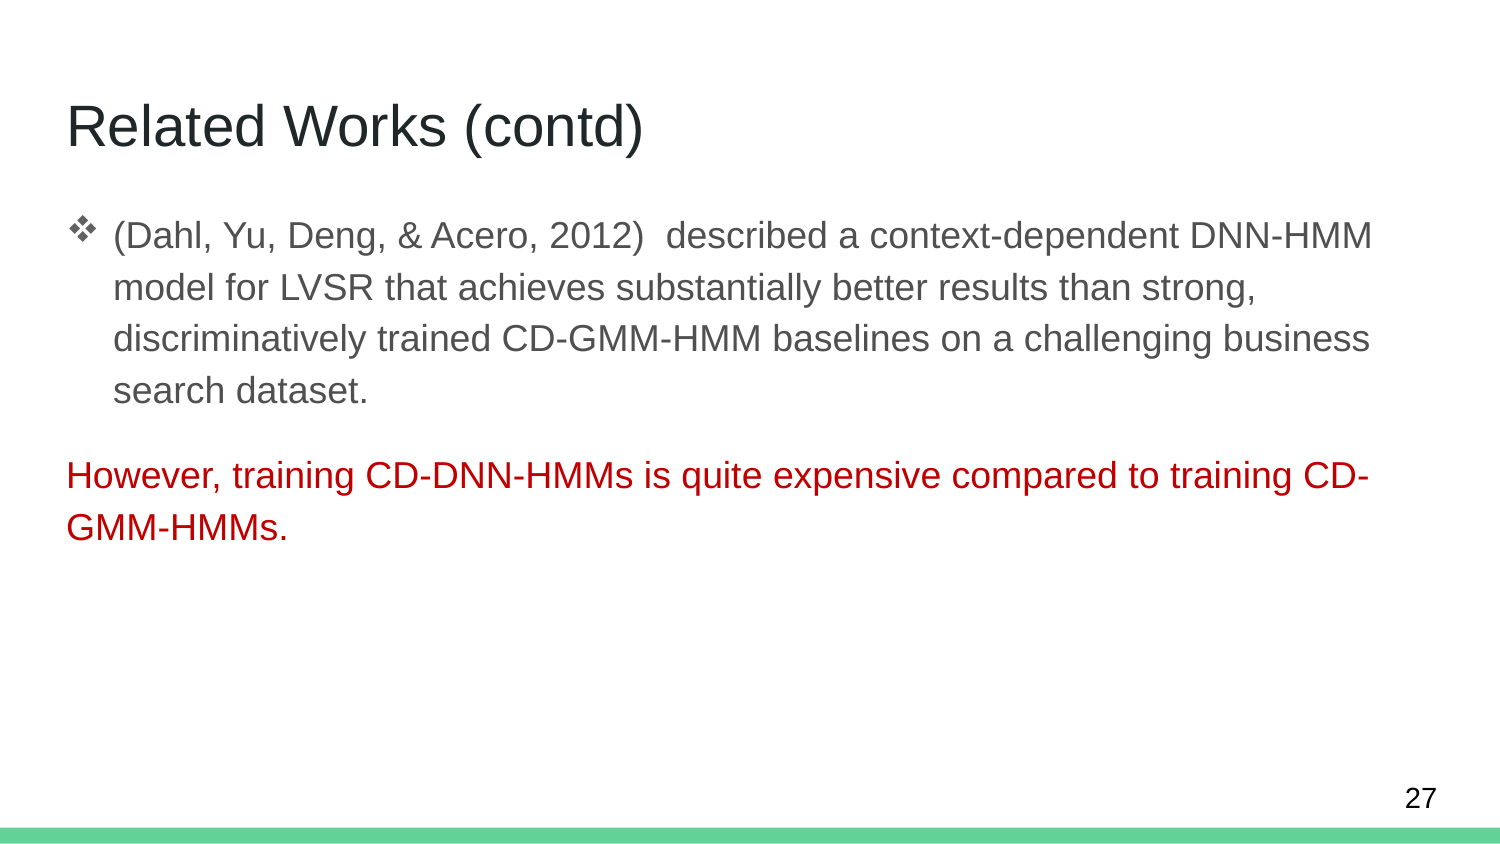

# Related Works (contd)
(Dahl, Yu, Deng, & Acero, 2012)  described a context-dependent DNN-HMM model for LVSR that achieves substantially better results than strong, discriminatively trained CD-GMM-HMM baselines on a challenging business search dataset.
However, training CD-DNN-HMMs is quite expensive compared to training CD-GMM-HMMs.

27